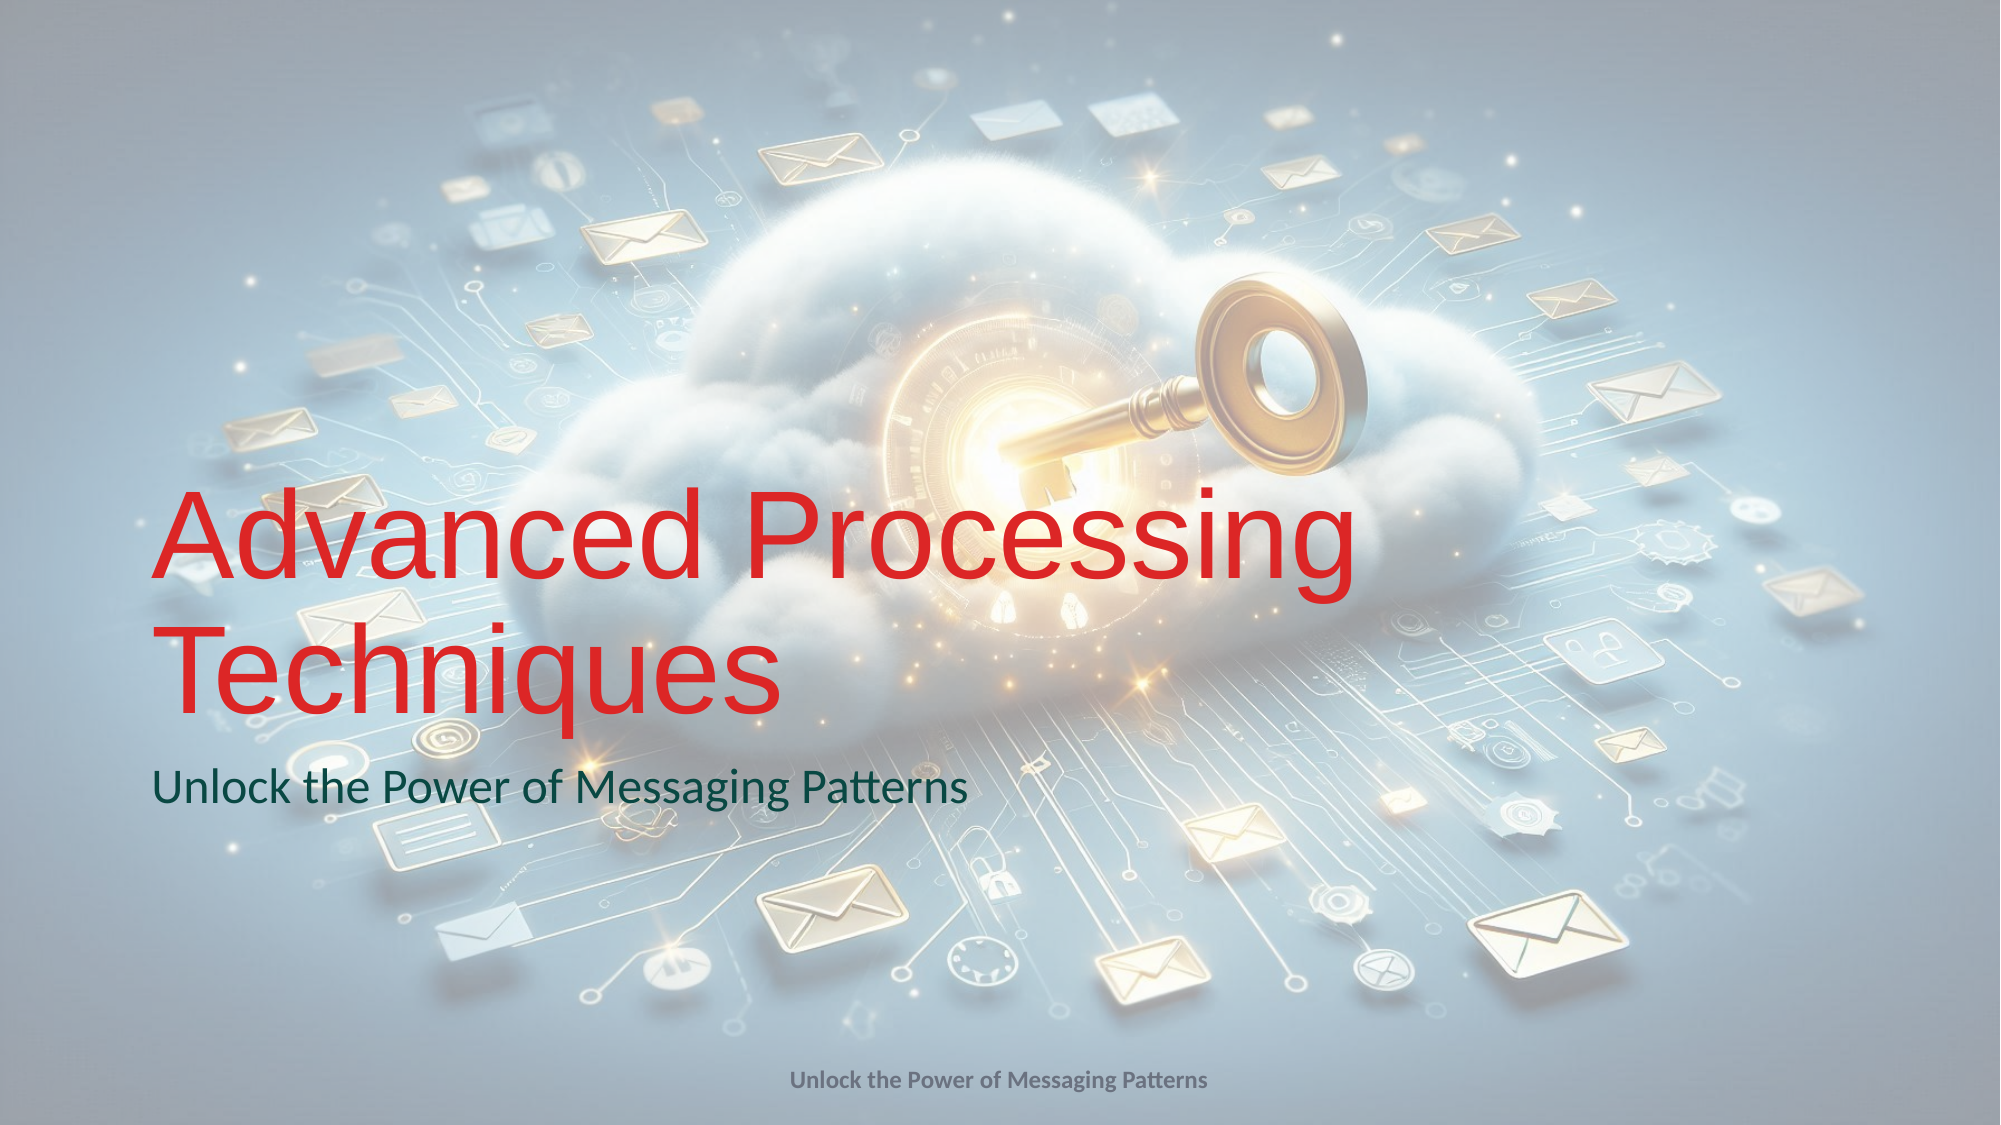

# Advanced Processing Techniques
Unlock the Power of Messaging Patterns